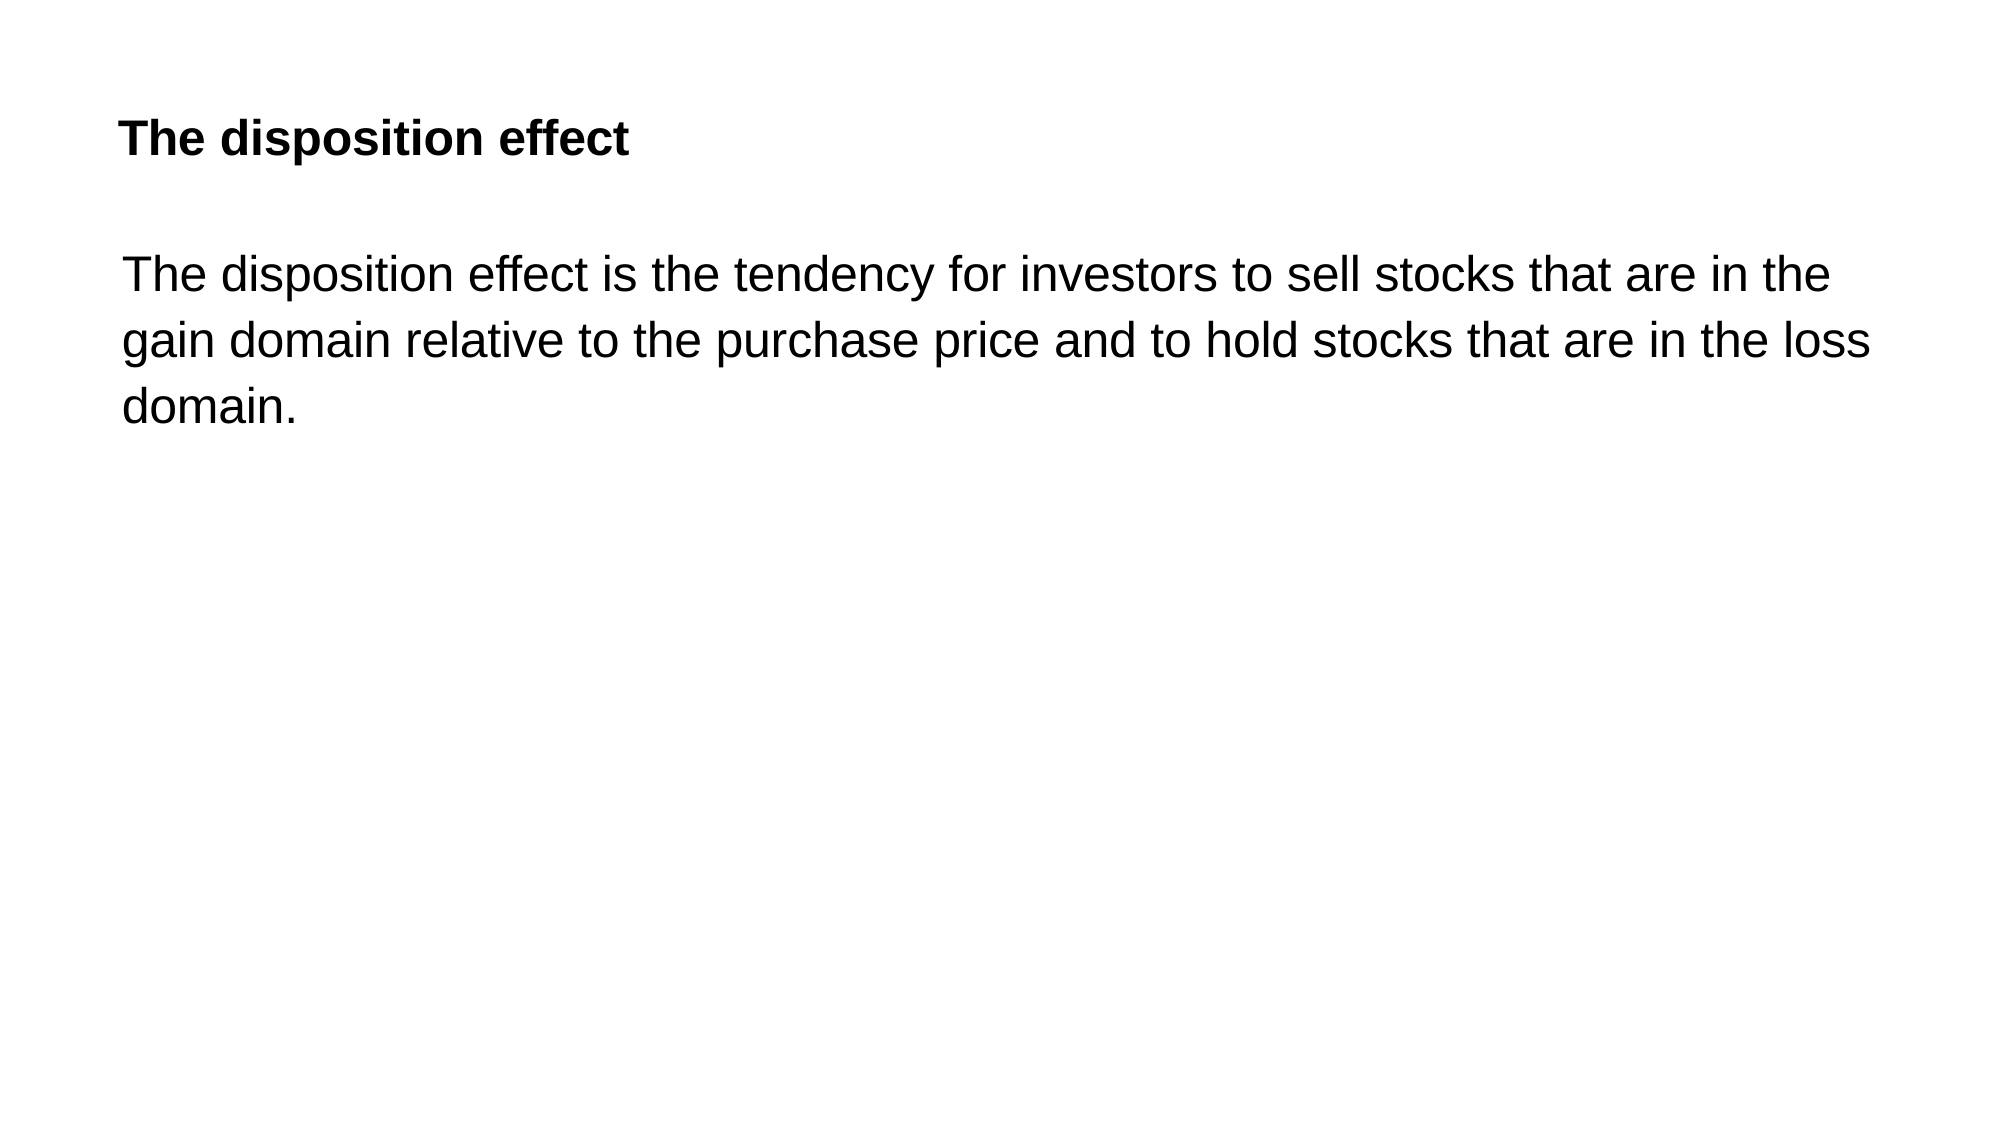

# The disposition effect
The disposition effect is the tendency for investors to sell stocks that are in the gain domain relative to the purchase price and to hold stocks that are in the loss domain.